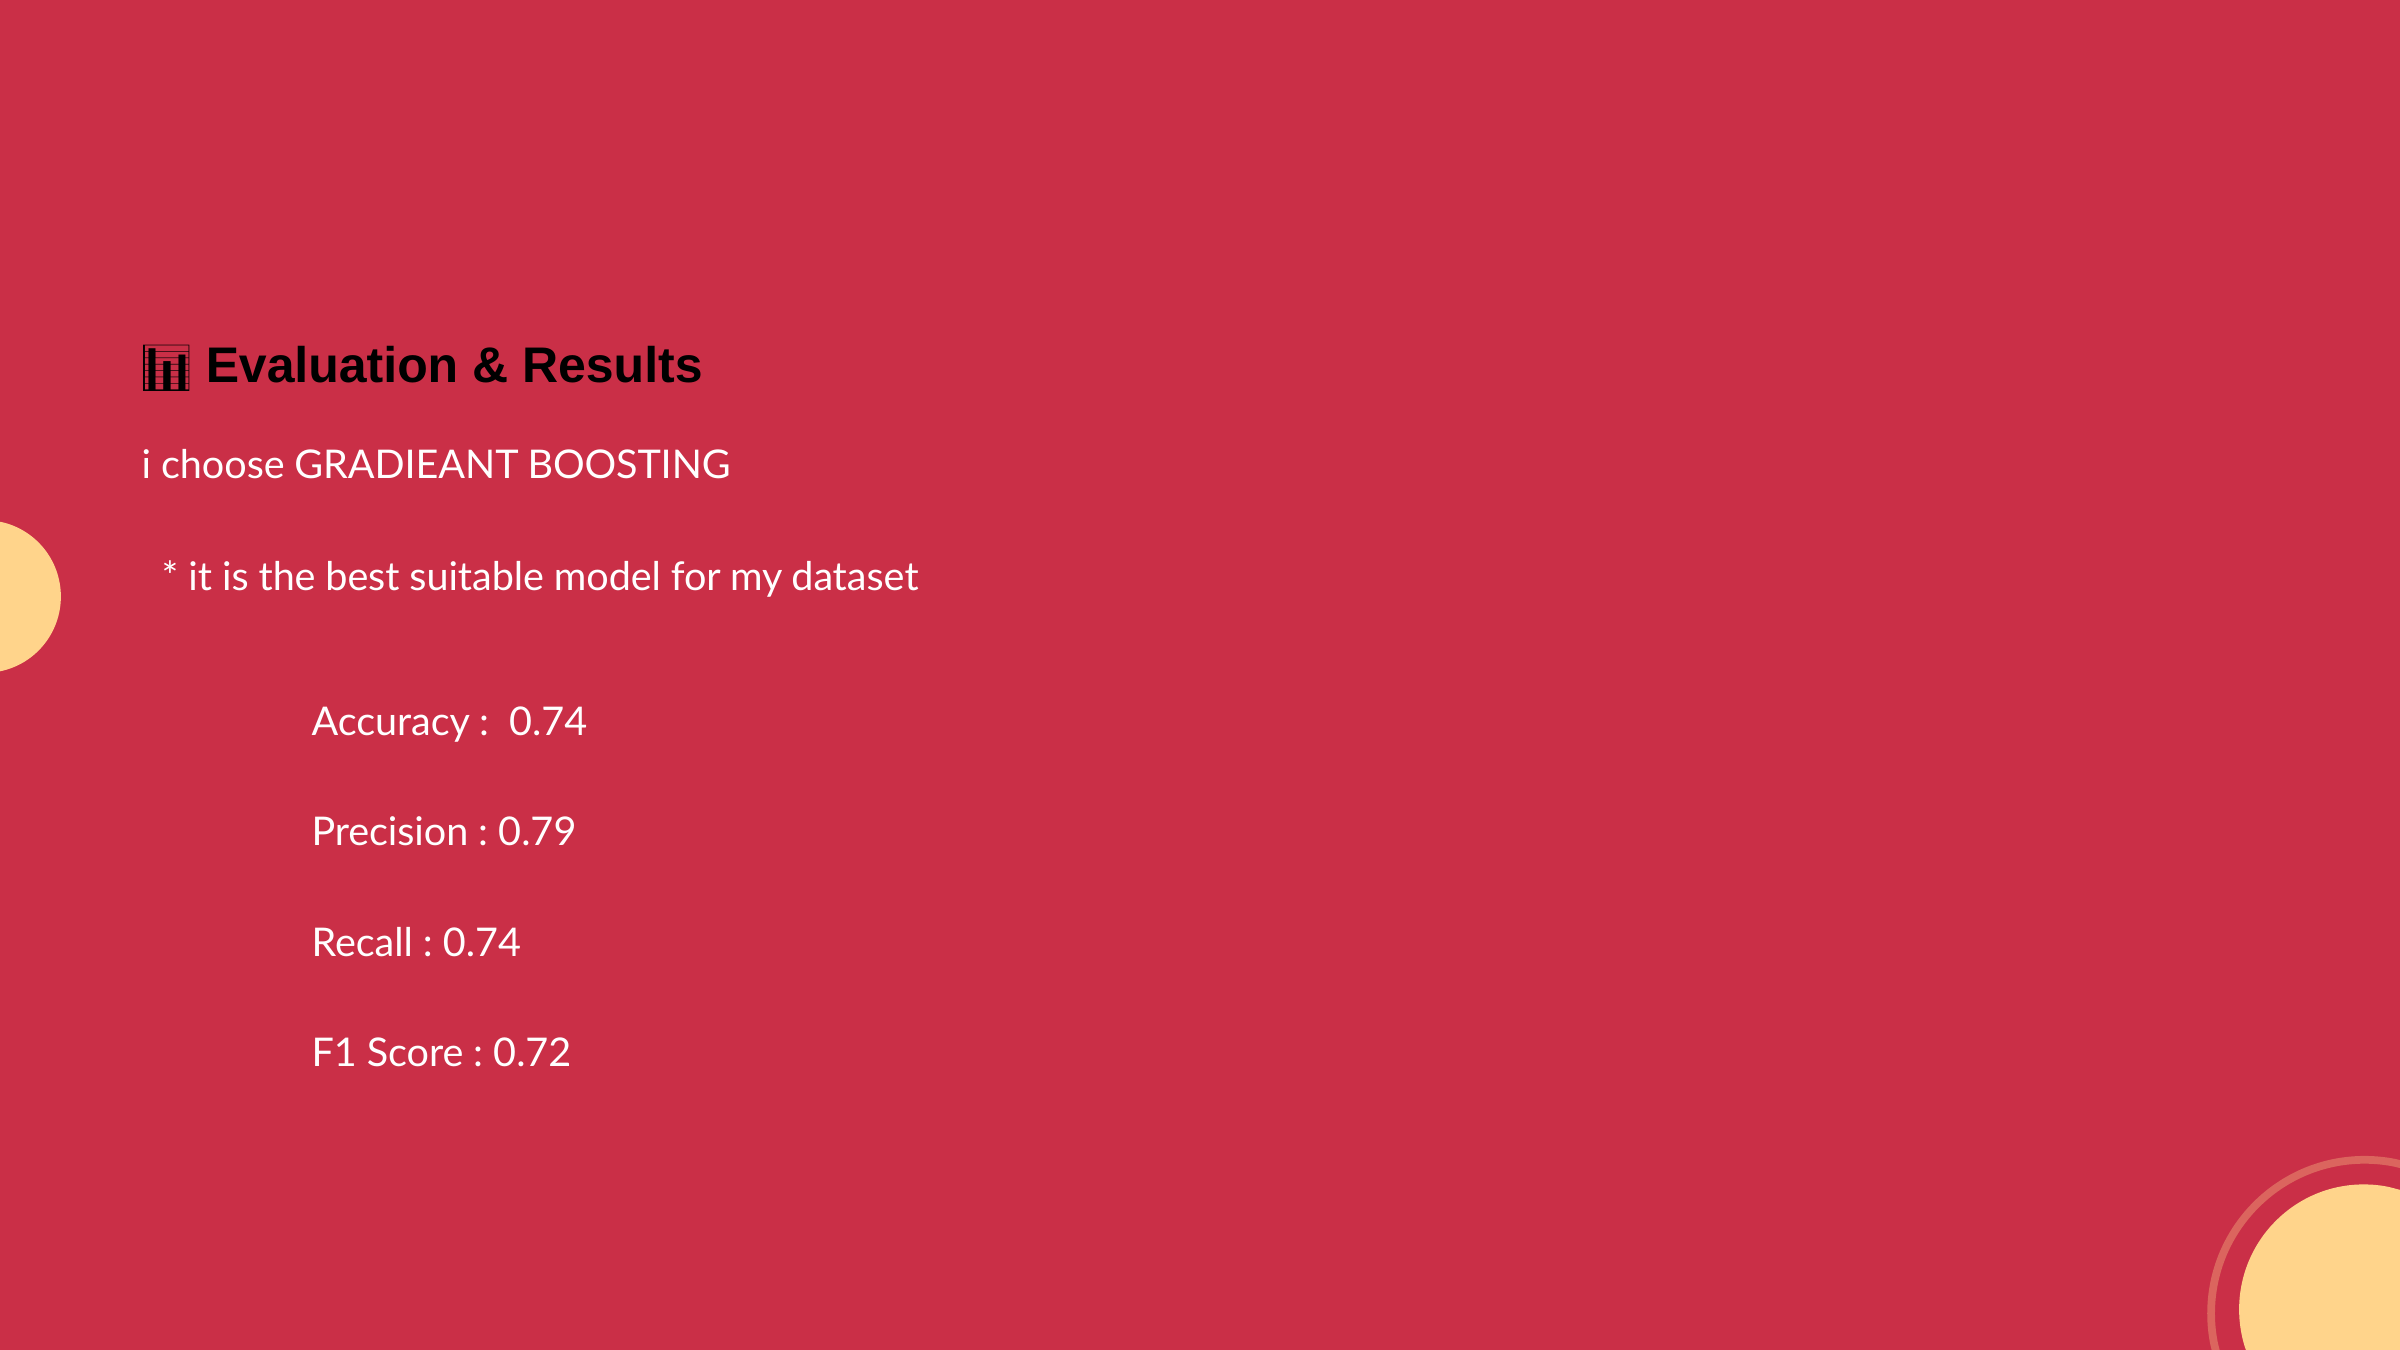

📊 Evaluation & Results
i choose GRADIEANT BOOSTING

  * it is the best suitable model for my dataset
                 Accuracy :  0.74
                 Precision : 0.79
                 Recall : 0.74
                 F1 Score : 0.72